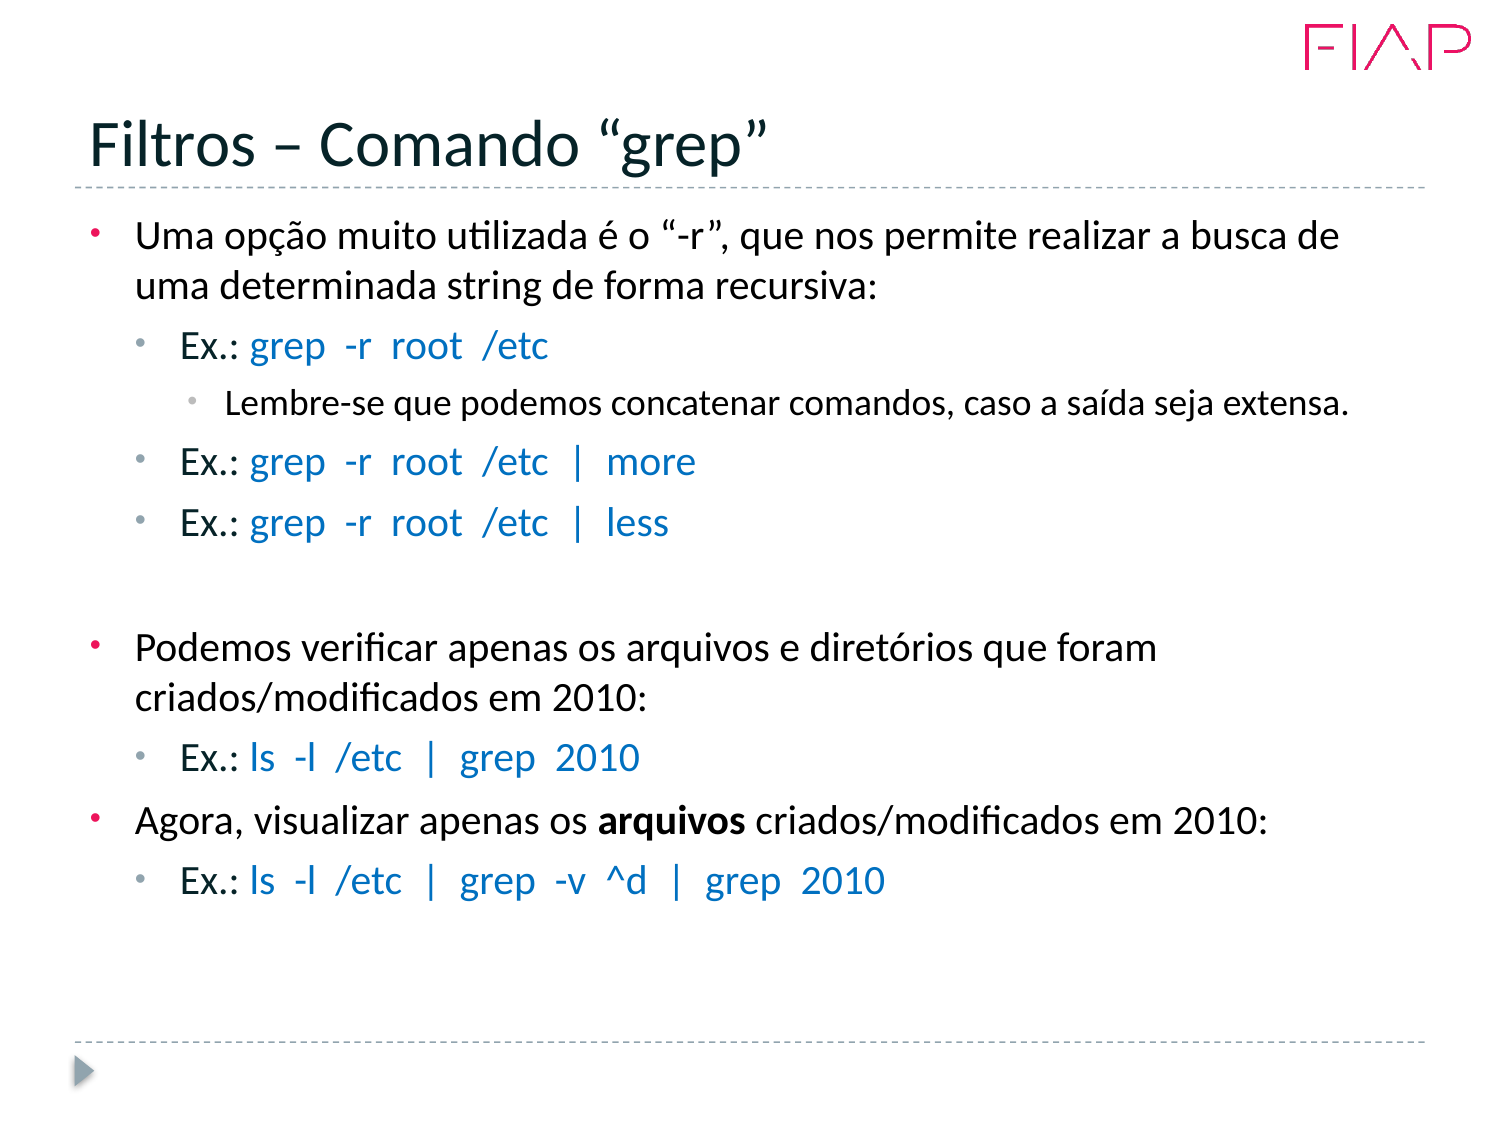

# Filtros – Comando “grep”
Uma opção muito utilizada é o “-r”, que nos permite realizar a busca de uma determinada string de forma recursiva:
Ex.: grep  -r  root  /etc
Lembre-se que podemos concatenar comandos, caso a saída seja extensa.
Ex.: grep  -r  root  /etc  |  more
Ex.: grep  -r  root  /etc  |  less

Podemos verificar apenas os arquivos e diretórios que foram criados/modificados em 2010:
Ex.: ls  -l  /etc  |  grep  2010
Agora, visualizar apenas os arquivos criados/modificados em 2010:
Ex.: ls  -l  /etc  |  grep  -v  ^d  |  grep  2010